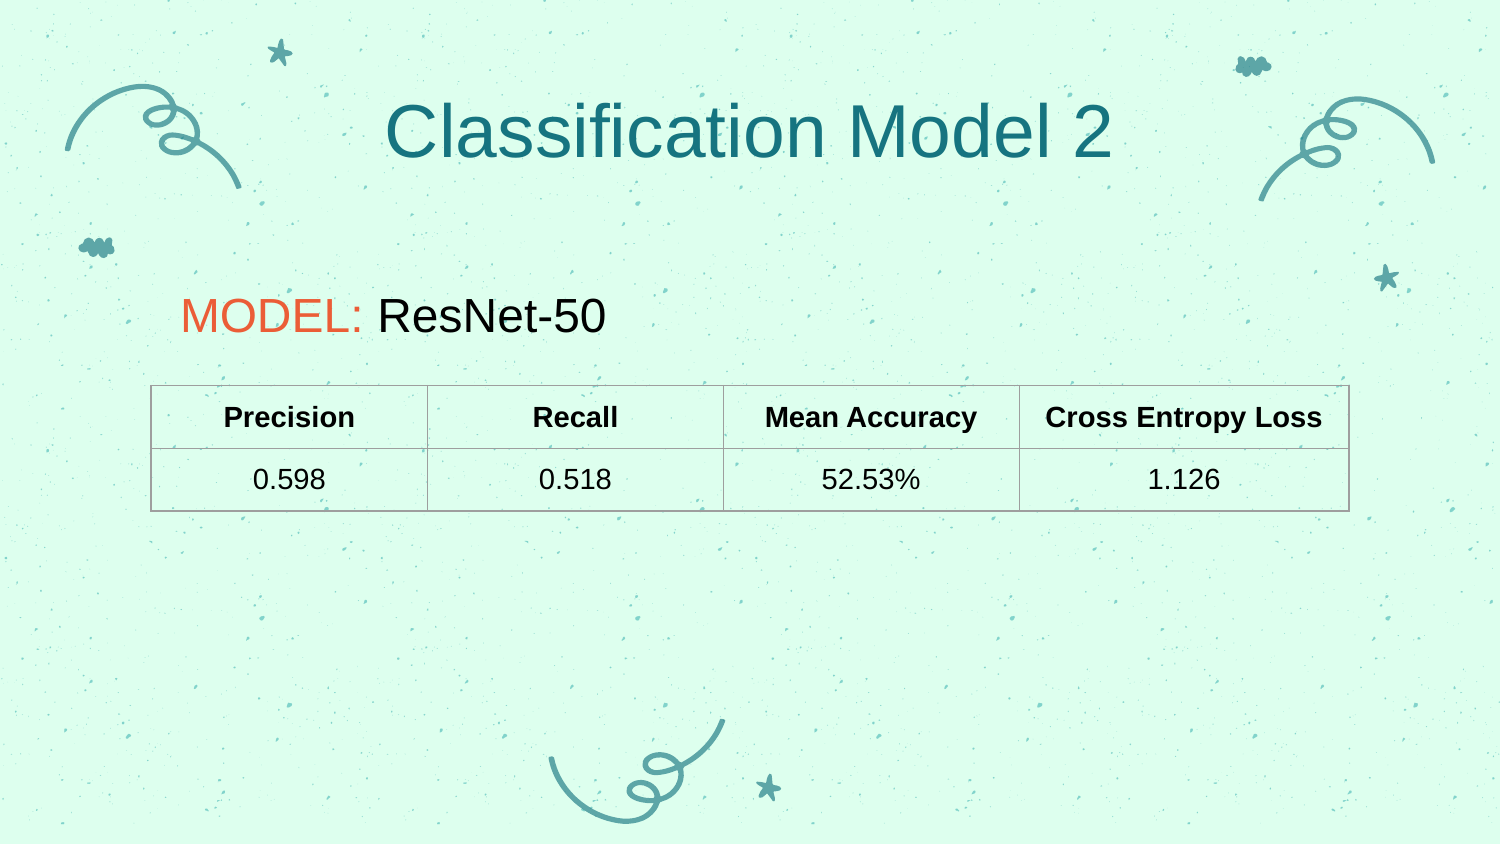

# Classification Model 2
MODEL: ResNet-50
| Precision | Recall | Mean Accuracy | Cross Entropy Loss |
| --- | --- | --- | --- |
| 0.598 | 0.518 | 52.53% | 1.126 |